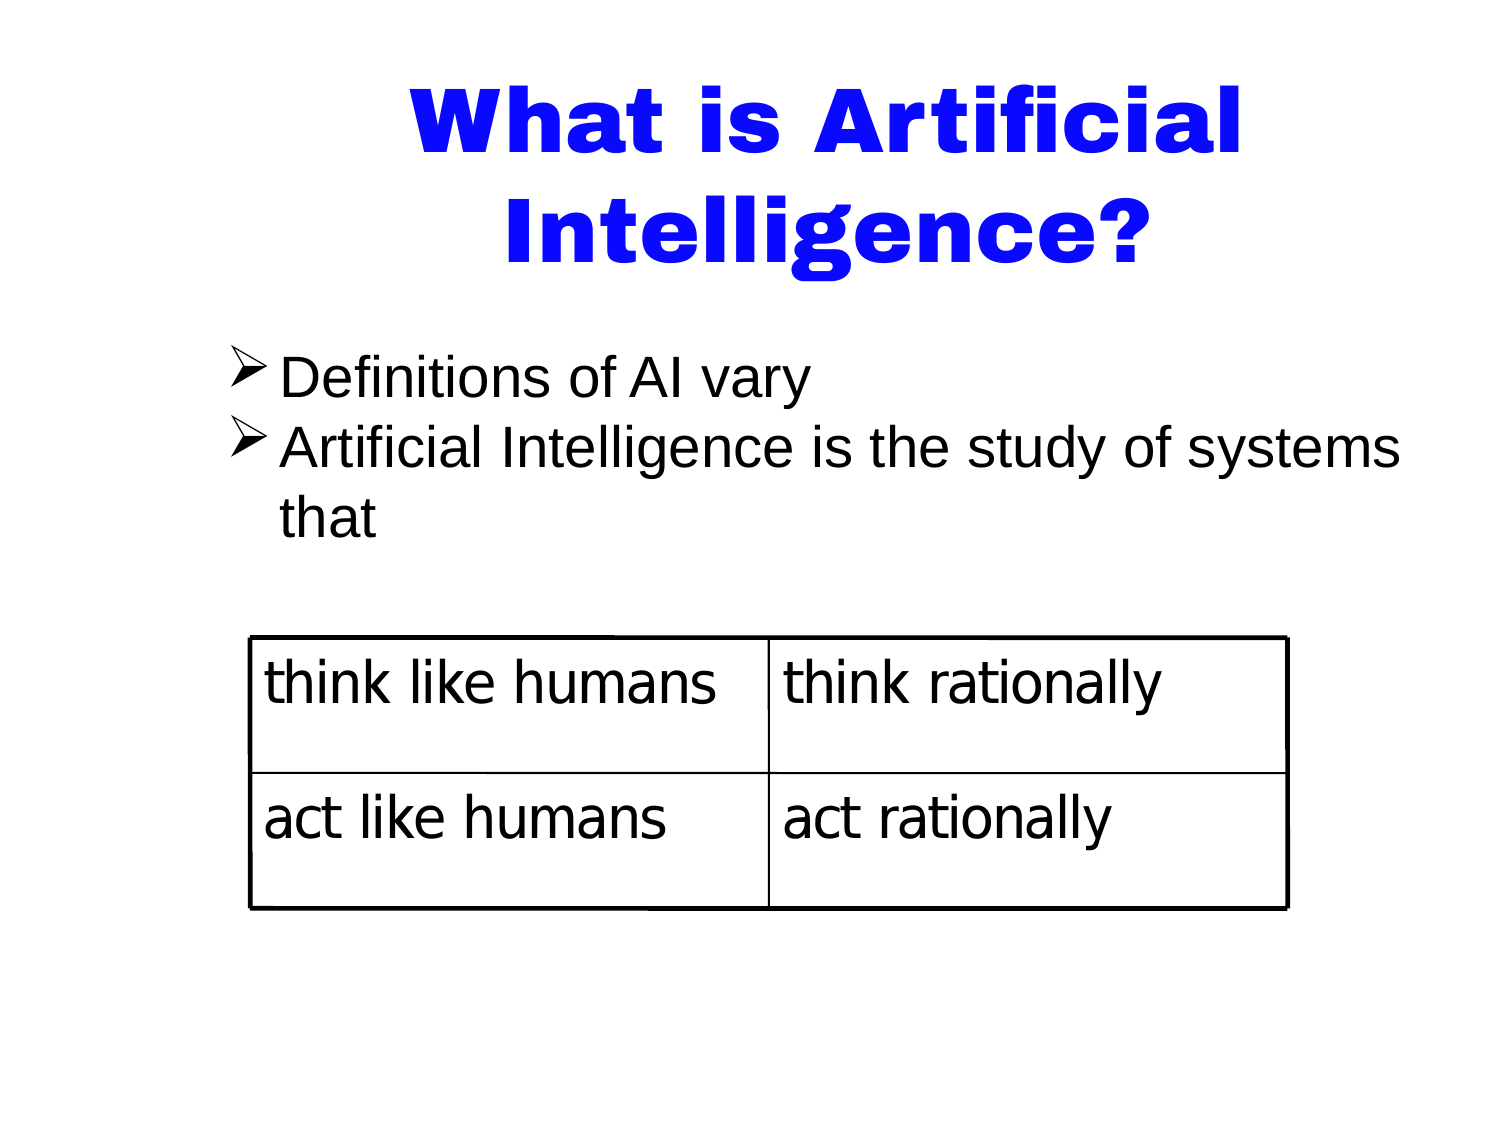

# What is Artificial Intelligence?
Definitions of AI vary
Artificial Intelligence is the study of systems that
think like humans

think rationally

act like humans

act rationally